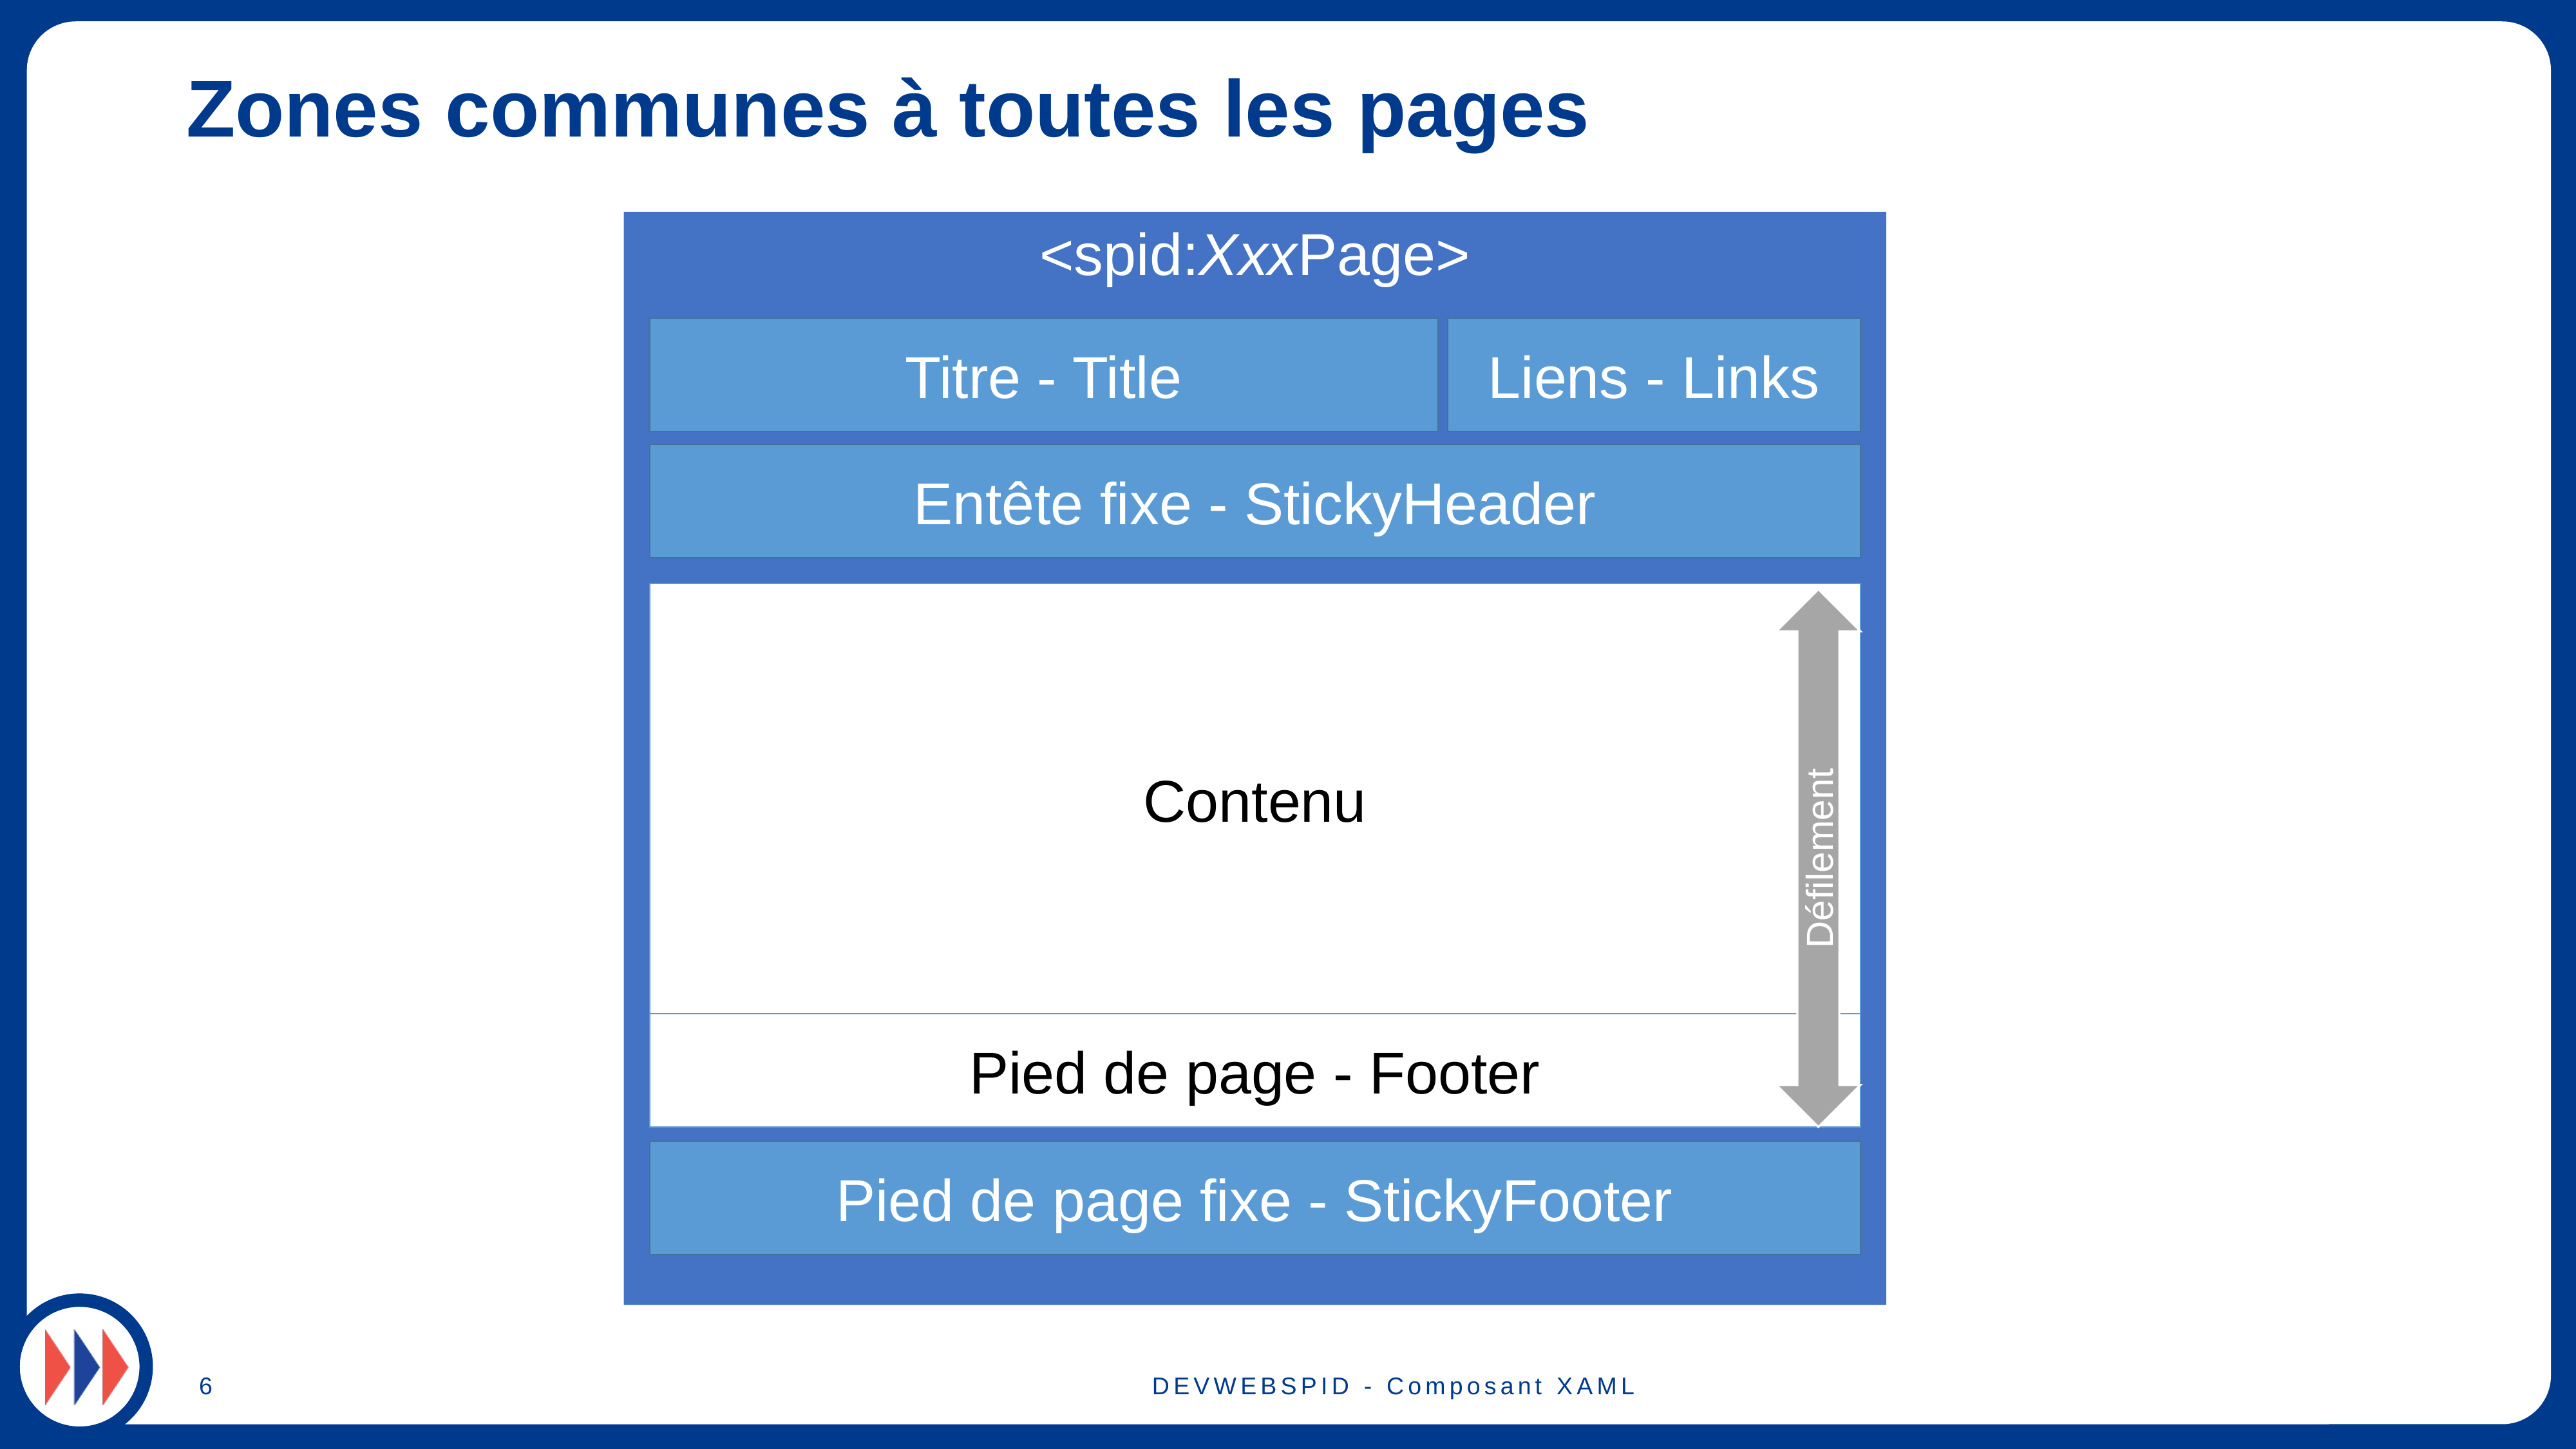

# Zones communes à toutes les pages

<spid:XxxPage>

Titre - Title
Liens - Links
Entête fixe - StickyHeader
Contenu
Défilement
Pied de page - Footer
Pied de page fixe - StickyFooter
6
DEVWEBSPID - Composant XAML